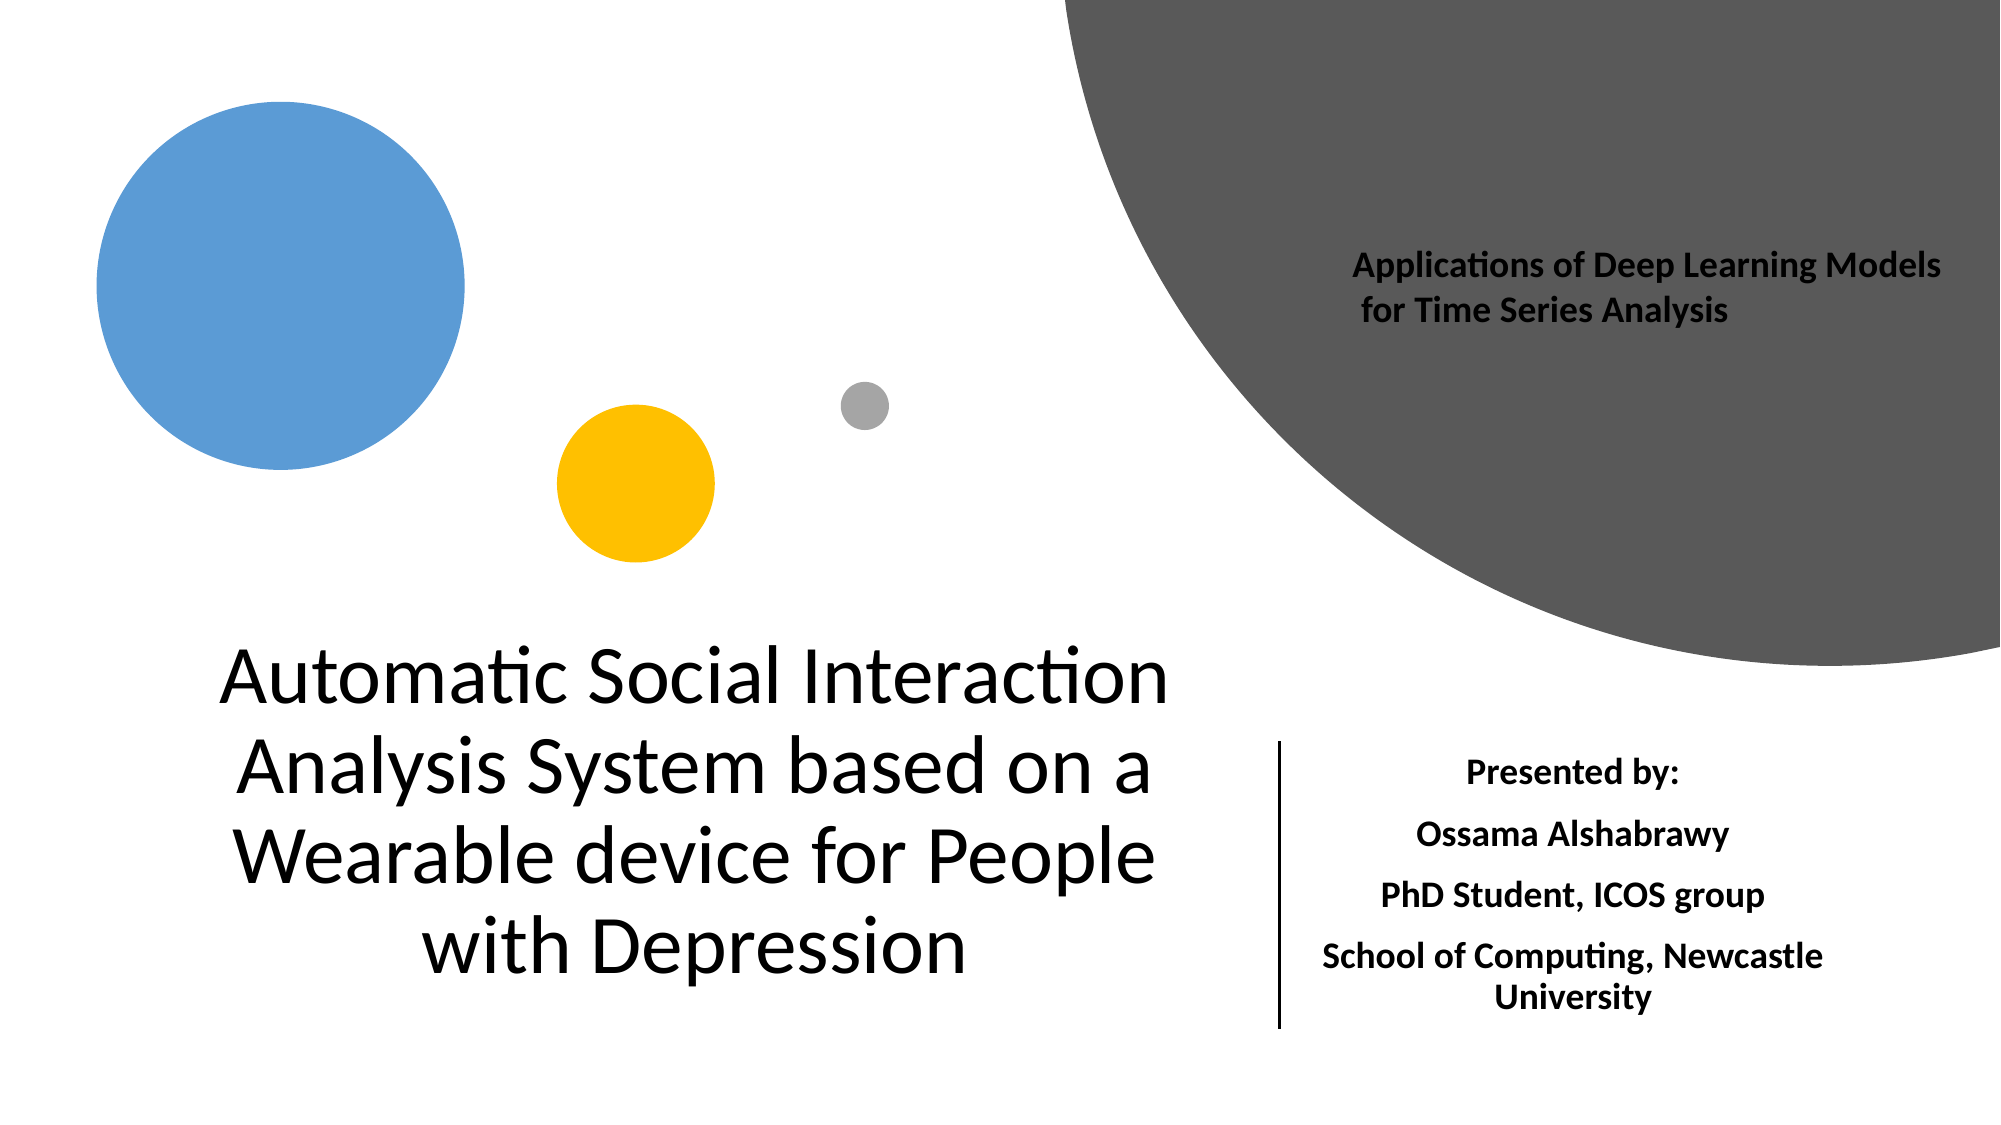

Applications of Deep Learning Models
 for Time Series Analysis

# Automatic Social Interaction Analysis System based on a Wearable device for People with Depression
Presented by:
Ossama Alshabrawy
PhD Student, ICOS group
School of Computing, Newcastle University